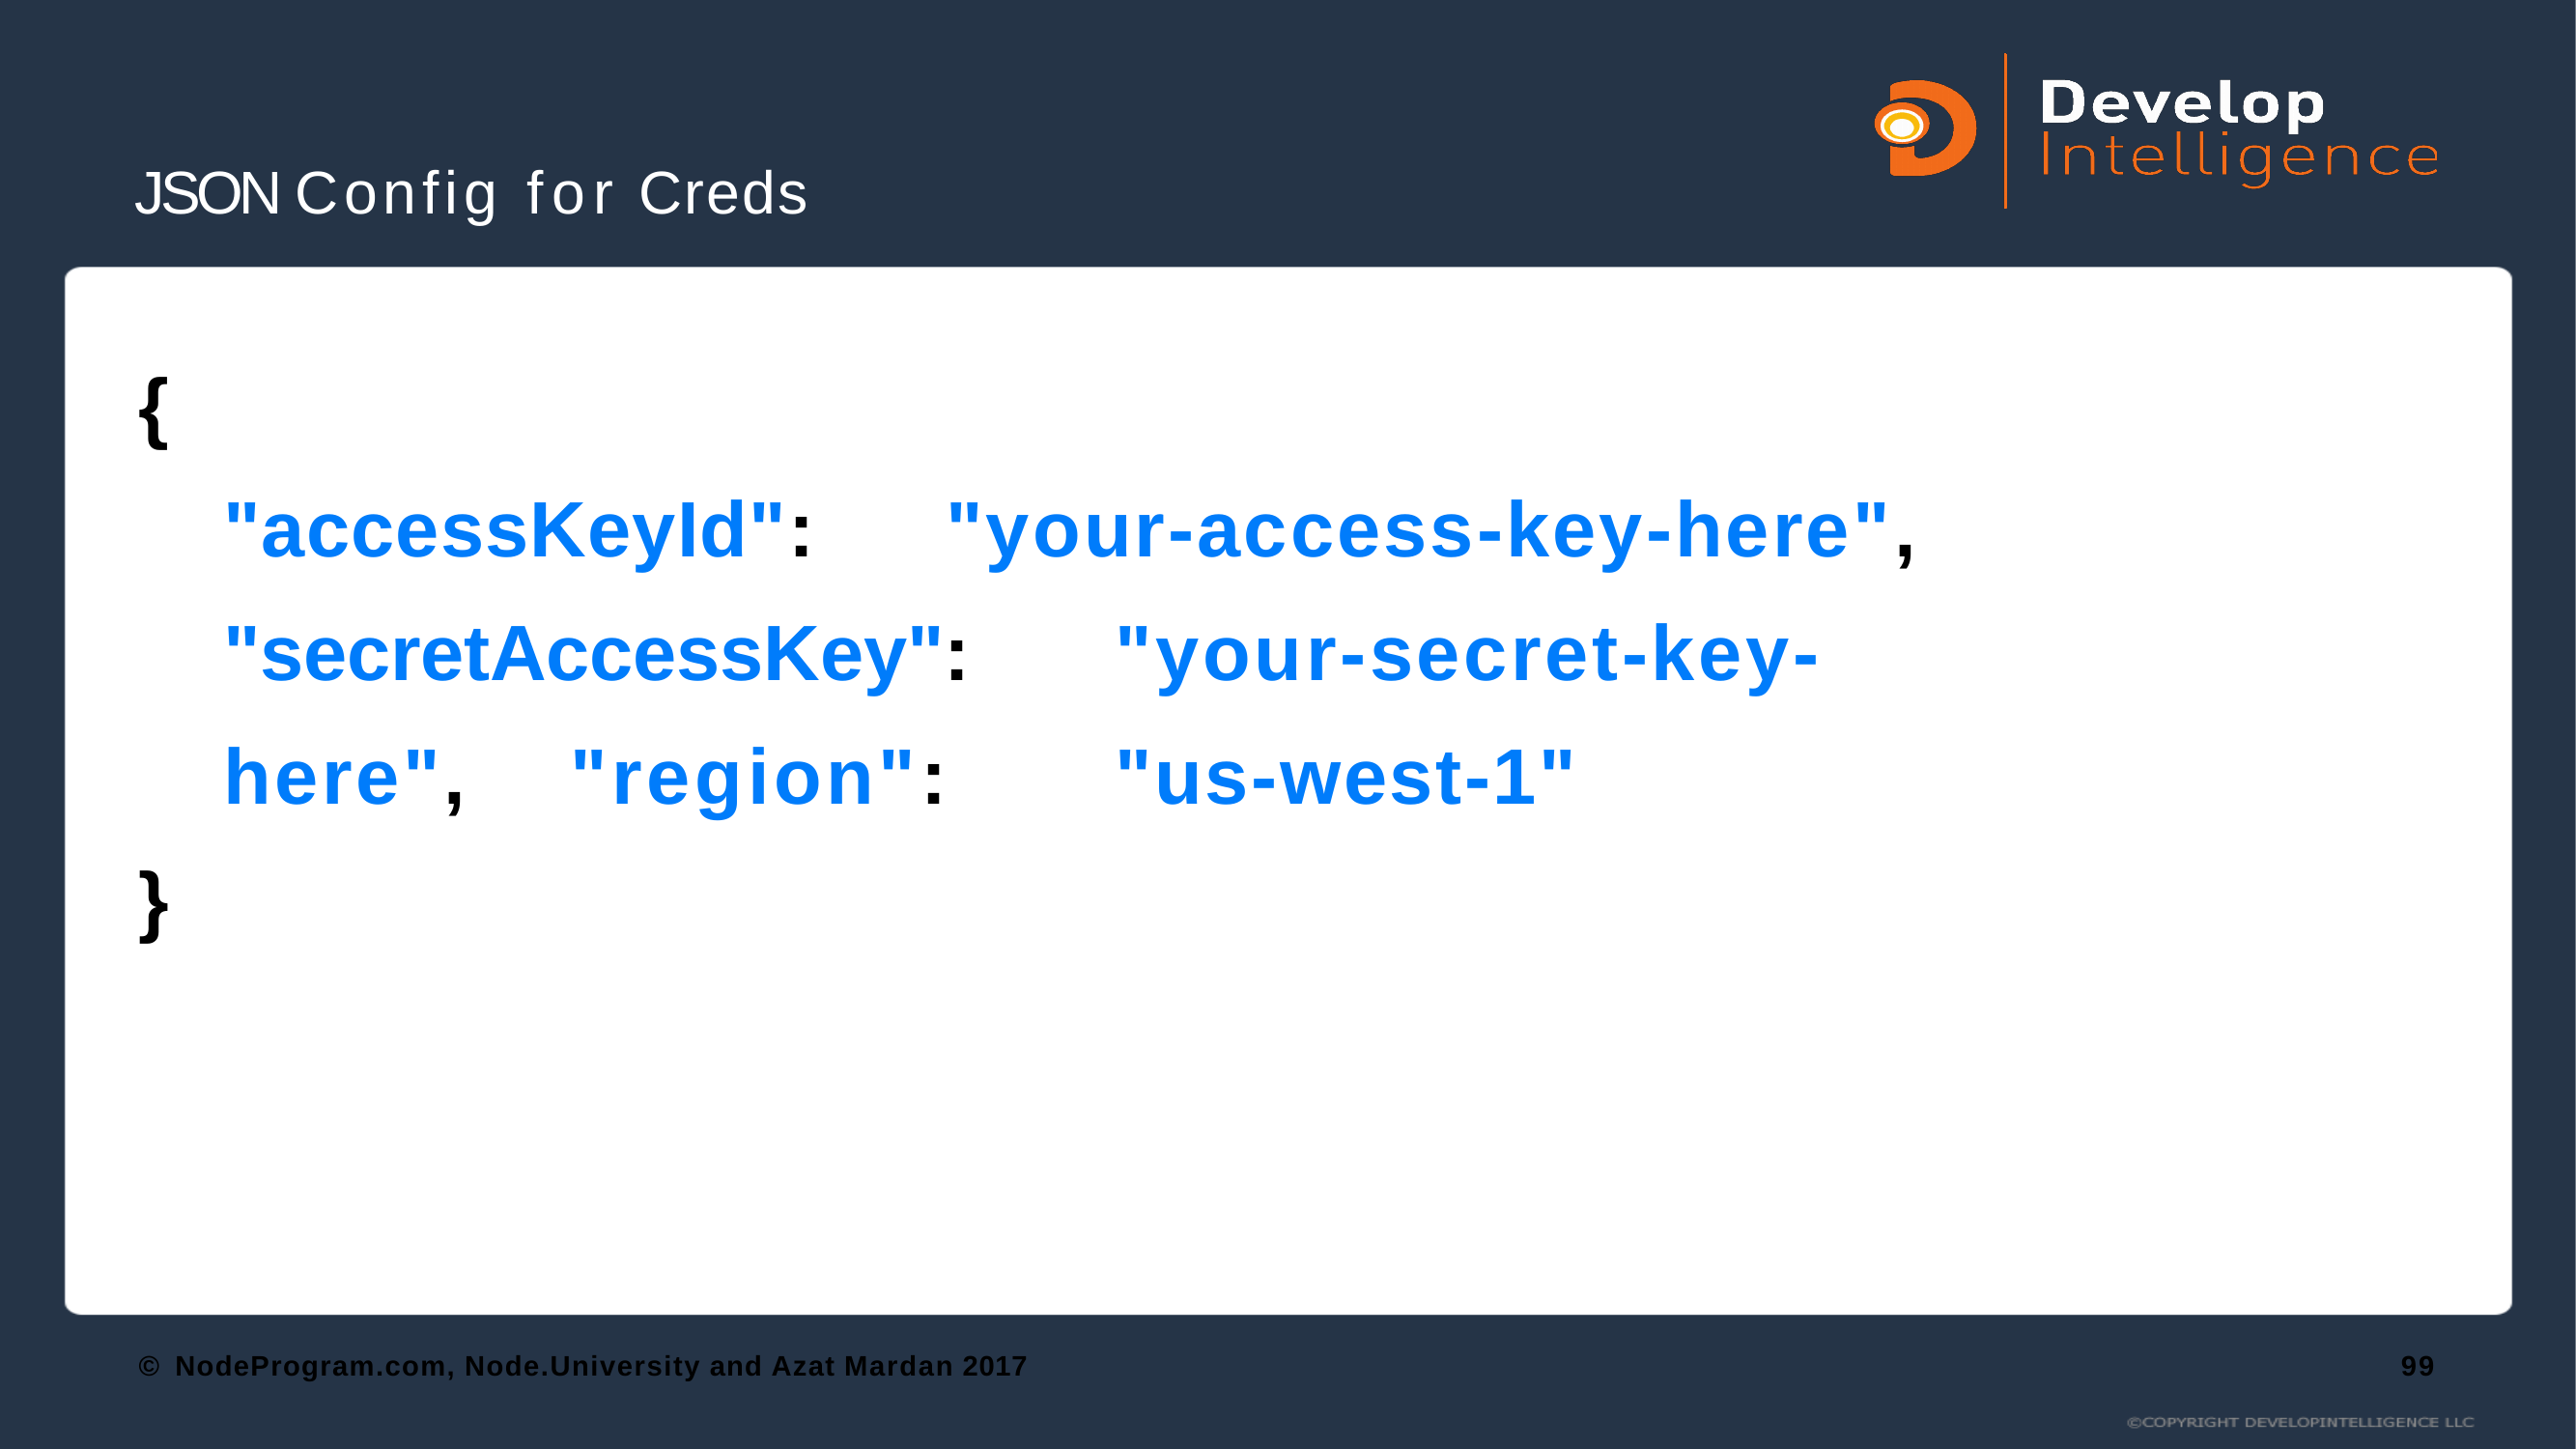

# JSON Config for Creds
{
"accessKeyId":	"your-access-key-here",  "secretAccessKey":	"your-secret-key-here",  "region":	"us-west-1"
}
© NodeProgram.com, Node.University and Azat Mardan 2017
99